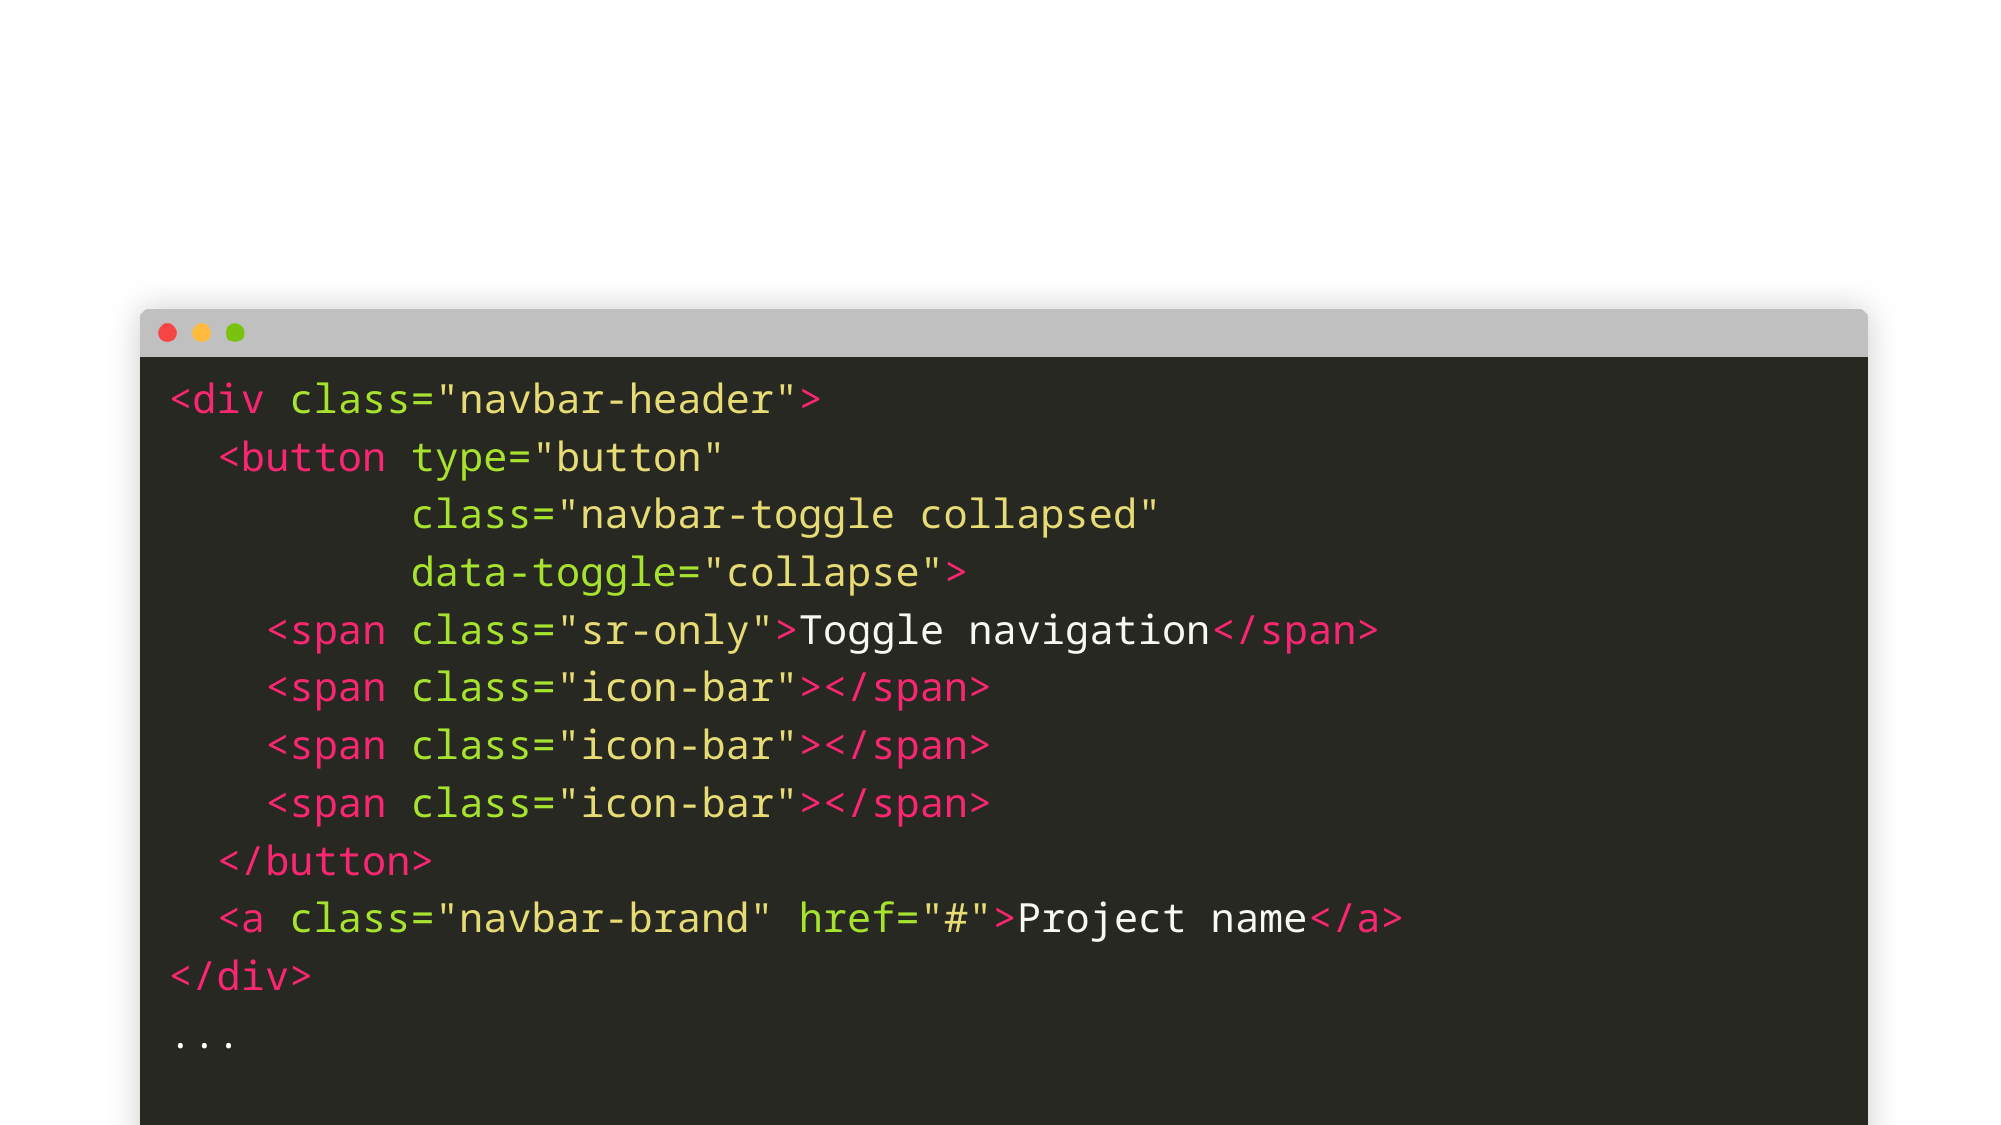

#
<div class="navbar-header">
  <button type="button"
          class="navbar-toggle collapsed"
          data-toggle="collapse">
    <span class="sr-only">Toggle navigation</span>
    <span class="icon-bar"></span>
    <span class="icon-bar"></span>
    <span class="icon-bar"></span>
  </button>
  <a class="navbar-brand" href="#">Project name</a>
</div>
...